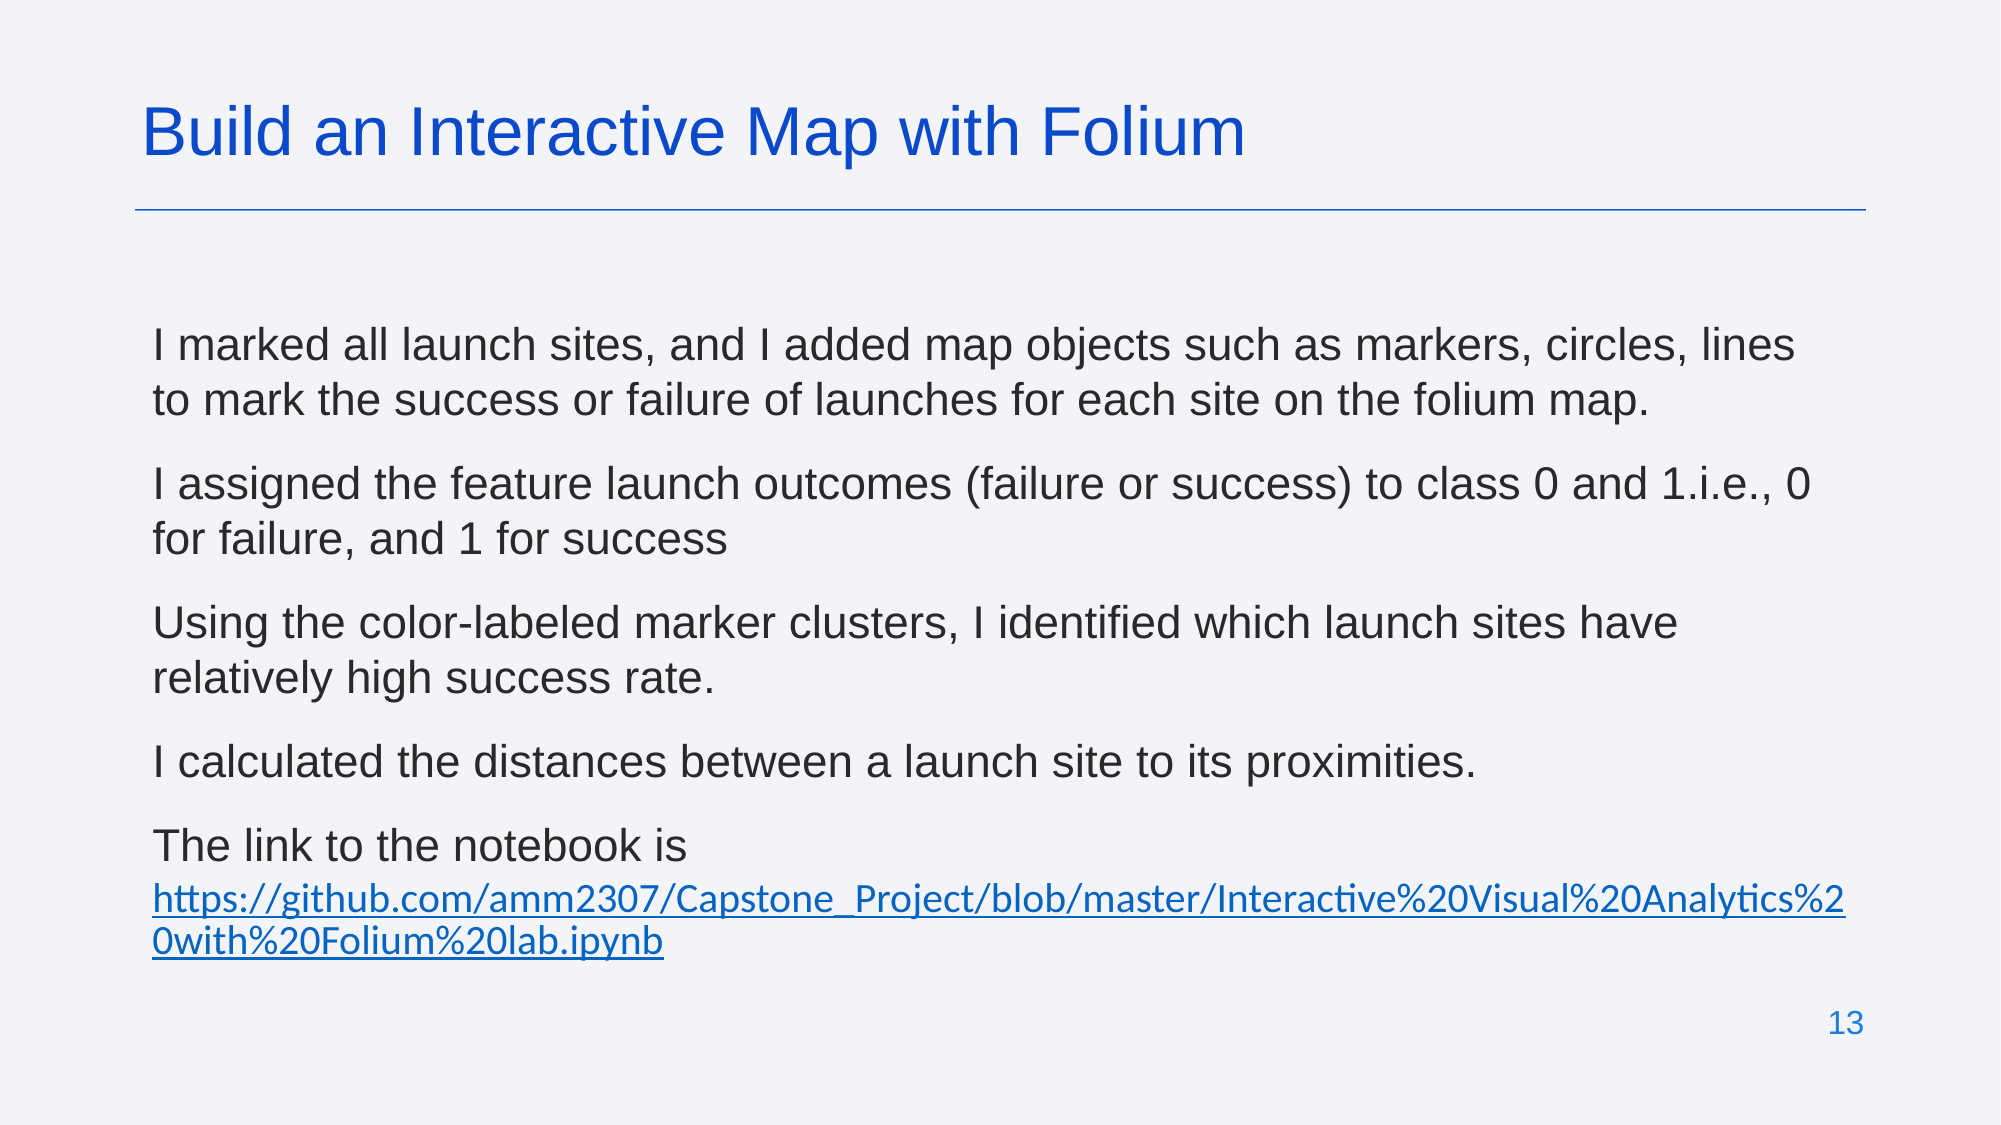

Build an Interactive Map with Folium
I marked all launch sites, and I added map objects such as markers, circles, lines to mark the success or failure of launches for each site on the folium map.
I assigned the feature launch outcomes (failure or success) to class 0 and 1.i.e., 0 for failure, and 1 for success
Using the color-labeled marker clusters, I identified which launch sites have relatively high success rate.
I calculated the distances between a launch site to its proximities.
The link to the notebook is https://github.com/amm2307/Capstone_Project/blob/master/Interactive%20Visual%20Analytics%20with%20Folium%20lab.ipynb

13